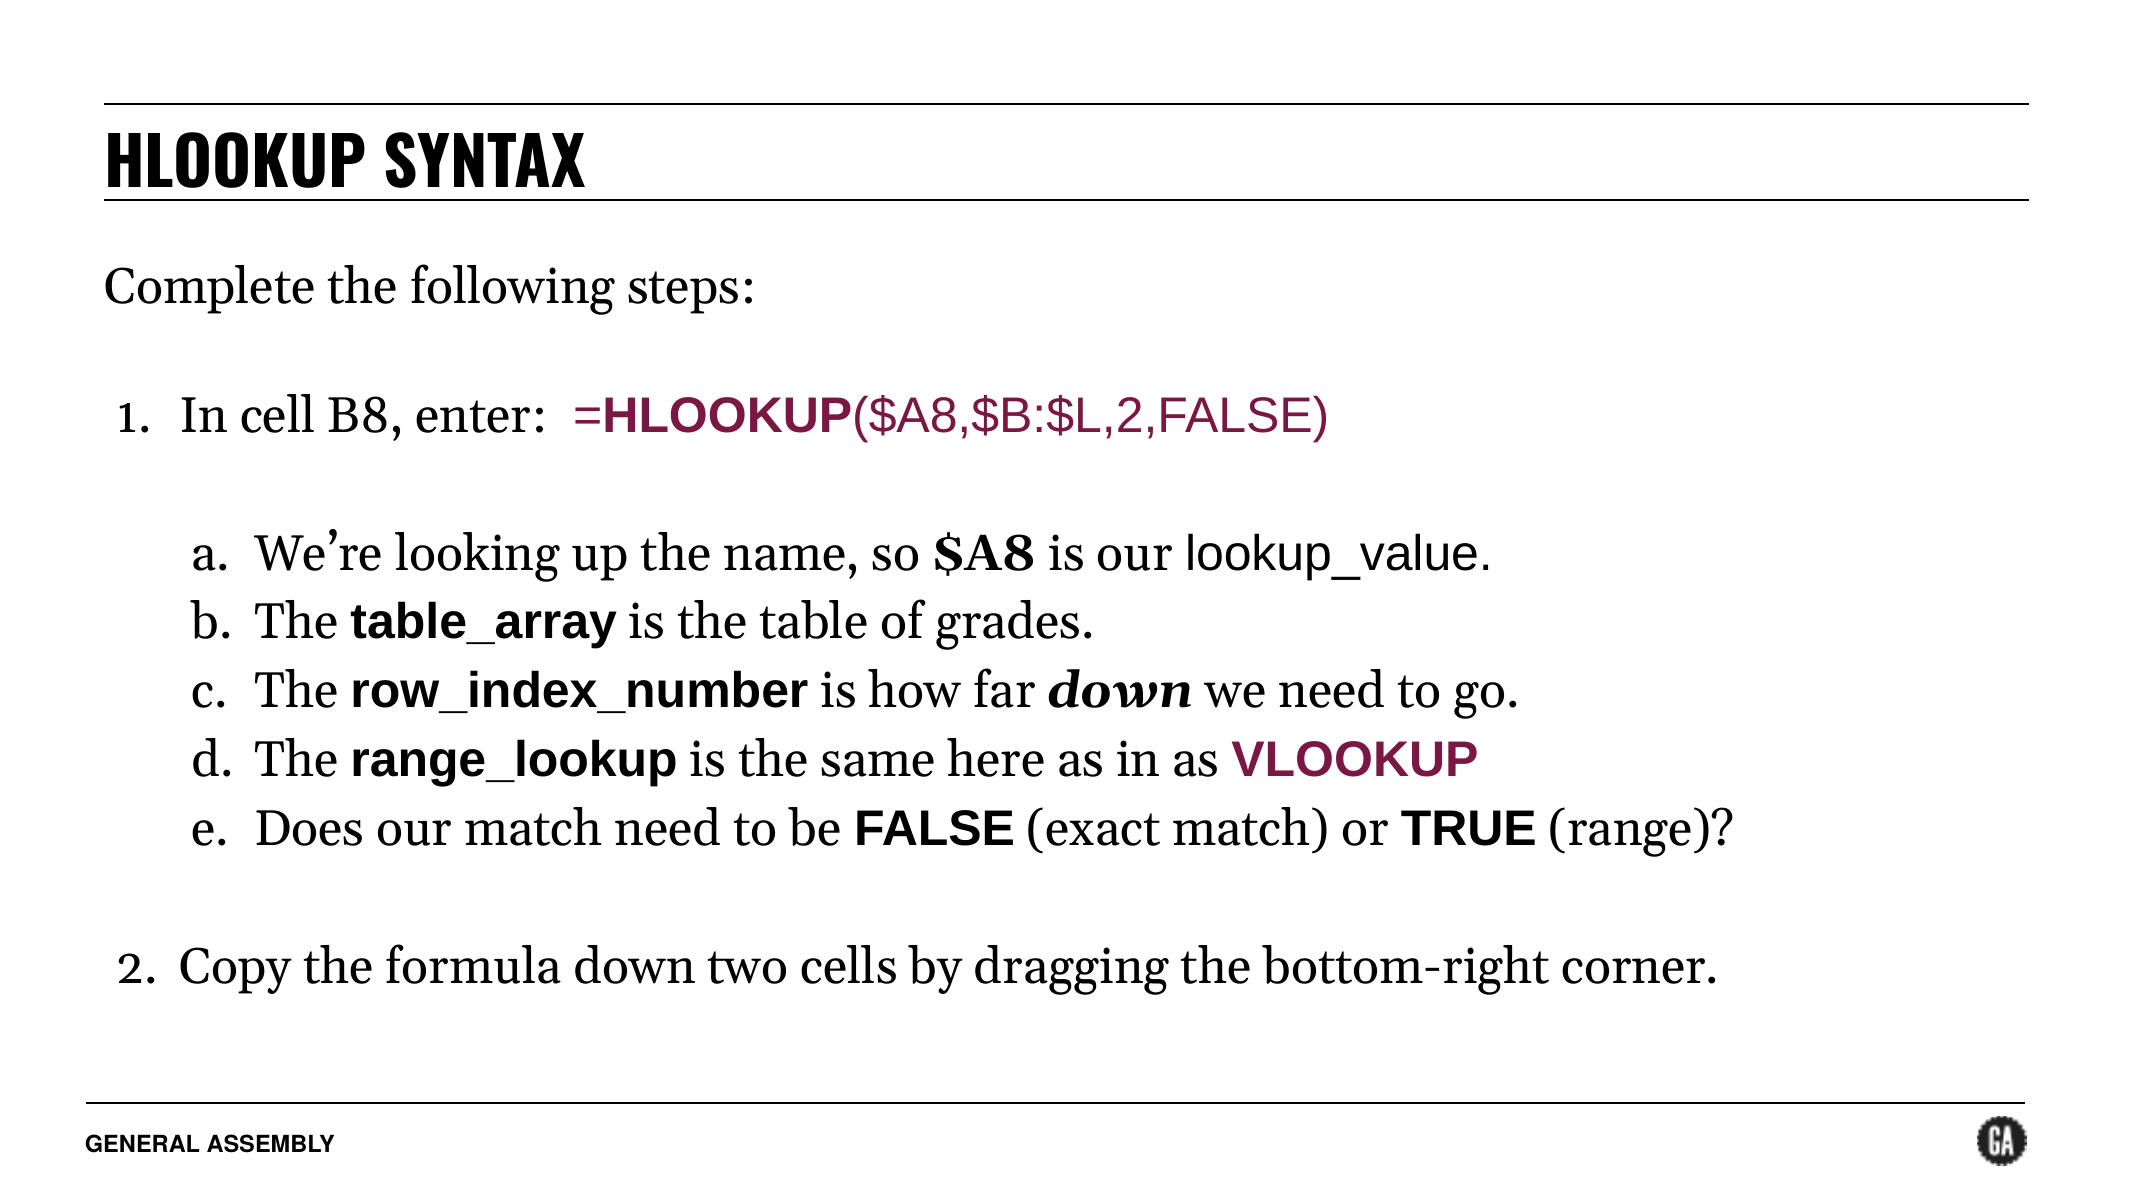

HLOOKUP SYNTAX
Complete the following steps:
In cell B8, enter:  =HLOOKUP($A8,$B:$L,2,FALSE)
We’re looking up the name, so $A8 is our lookup_value.
The table_array is the table of grades.
The row_index_number is how far down we need to go.
The range_lookup is the same here as in as VLOOKUP
Does our match need to be FALSE (exact match) or TRUE (range)?
Copy the formula down two cells by dragging the bottom-right corner.